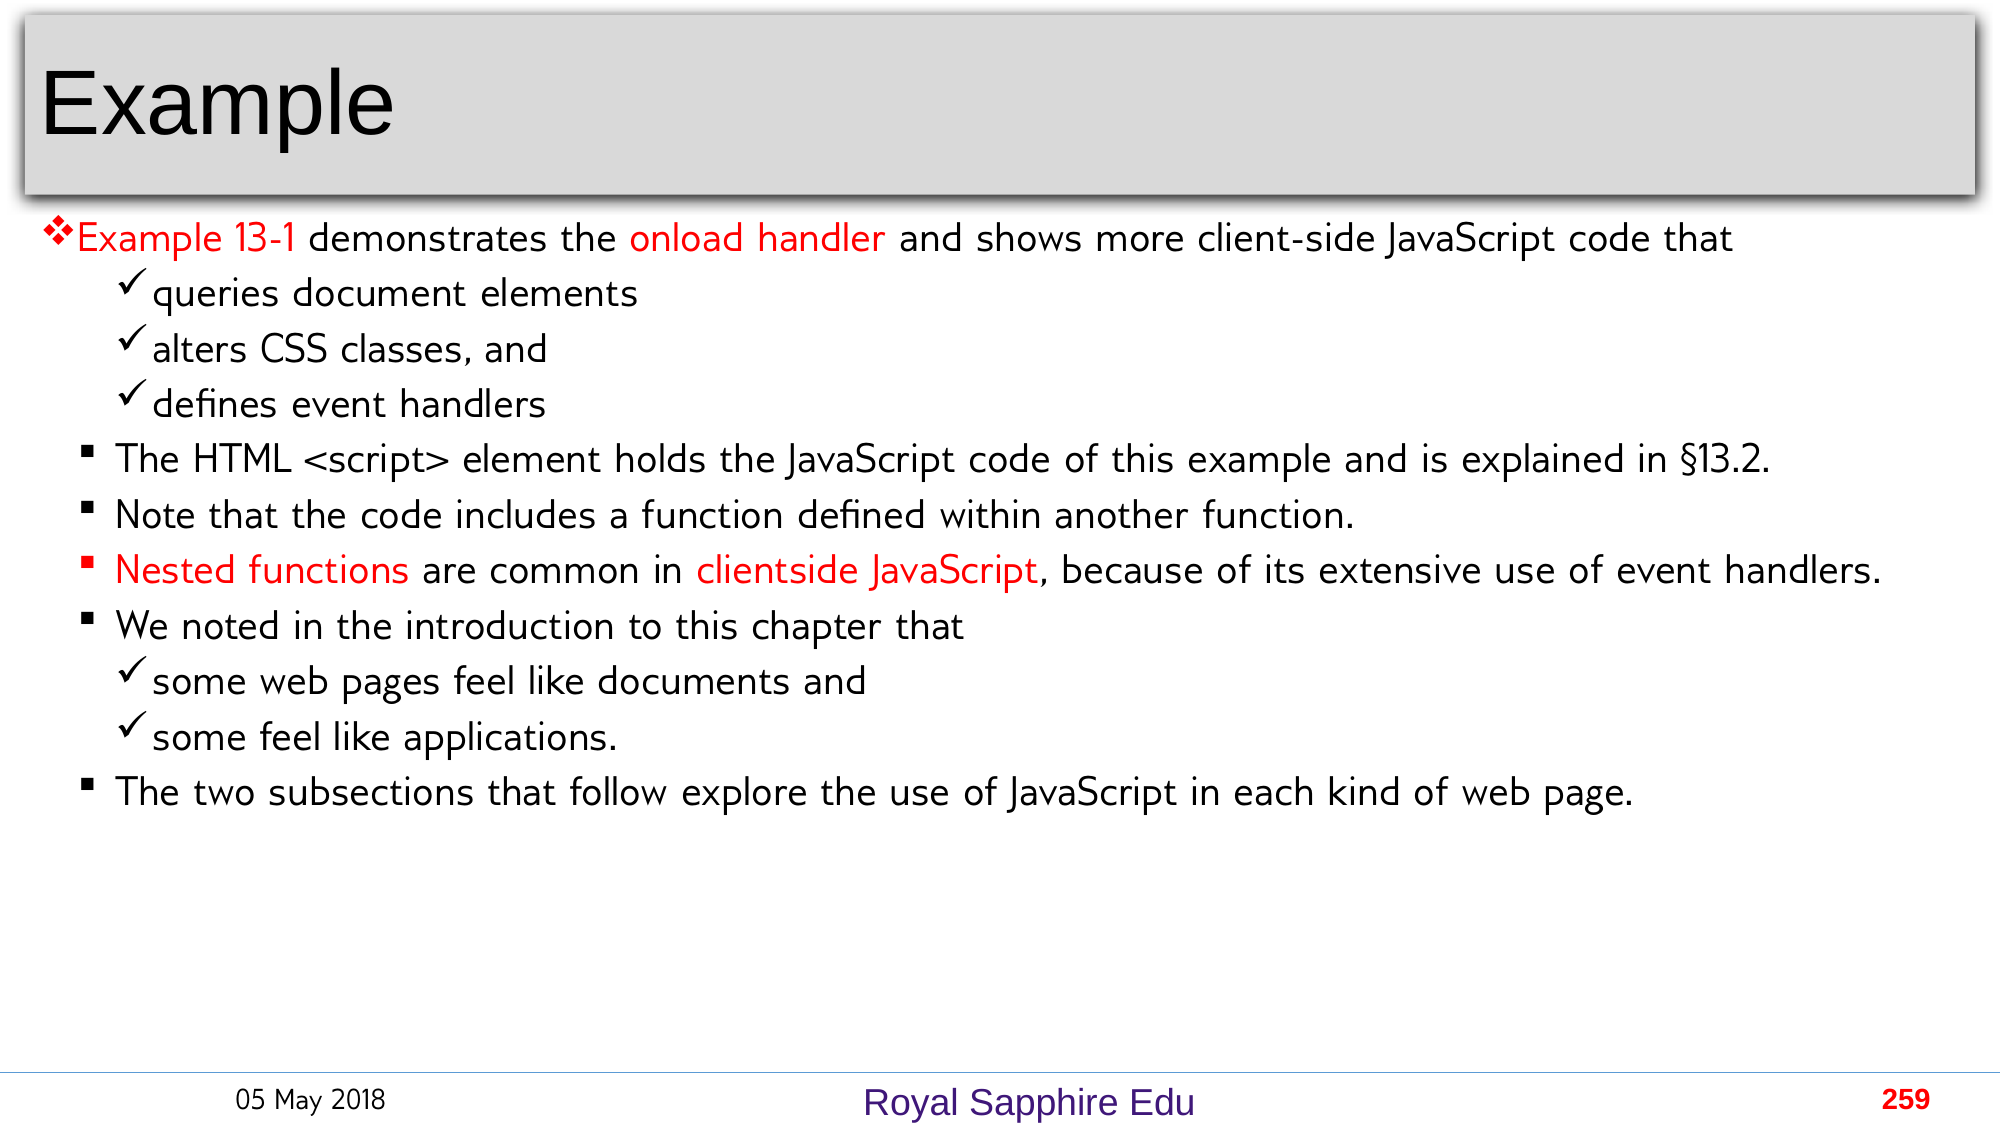

# Example
Example 13-1 demonstrates the onload handler and shows more client-side JavaScript code that
queries document elements
alters CSS classes, and
defines event handlers
The HTML <script> element holds the JavaScript code of this example and is explained in §13.2.
Note that the code includes a function defined within another function.
Nested functions are common in clientside JavaScript, because of its extensive use of event handlers.
We noted in the introduction to this chapter that
some web pages feel like documents and
some feel like applications.
The two subsections that follow explore the use of JavaScript in each kind of web page.
05 May 2018
259